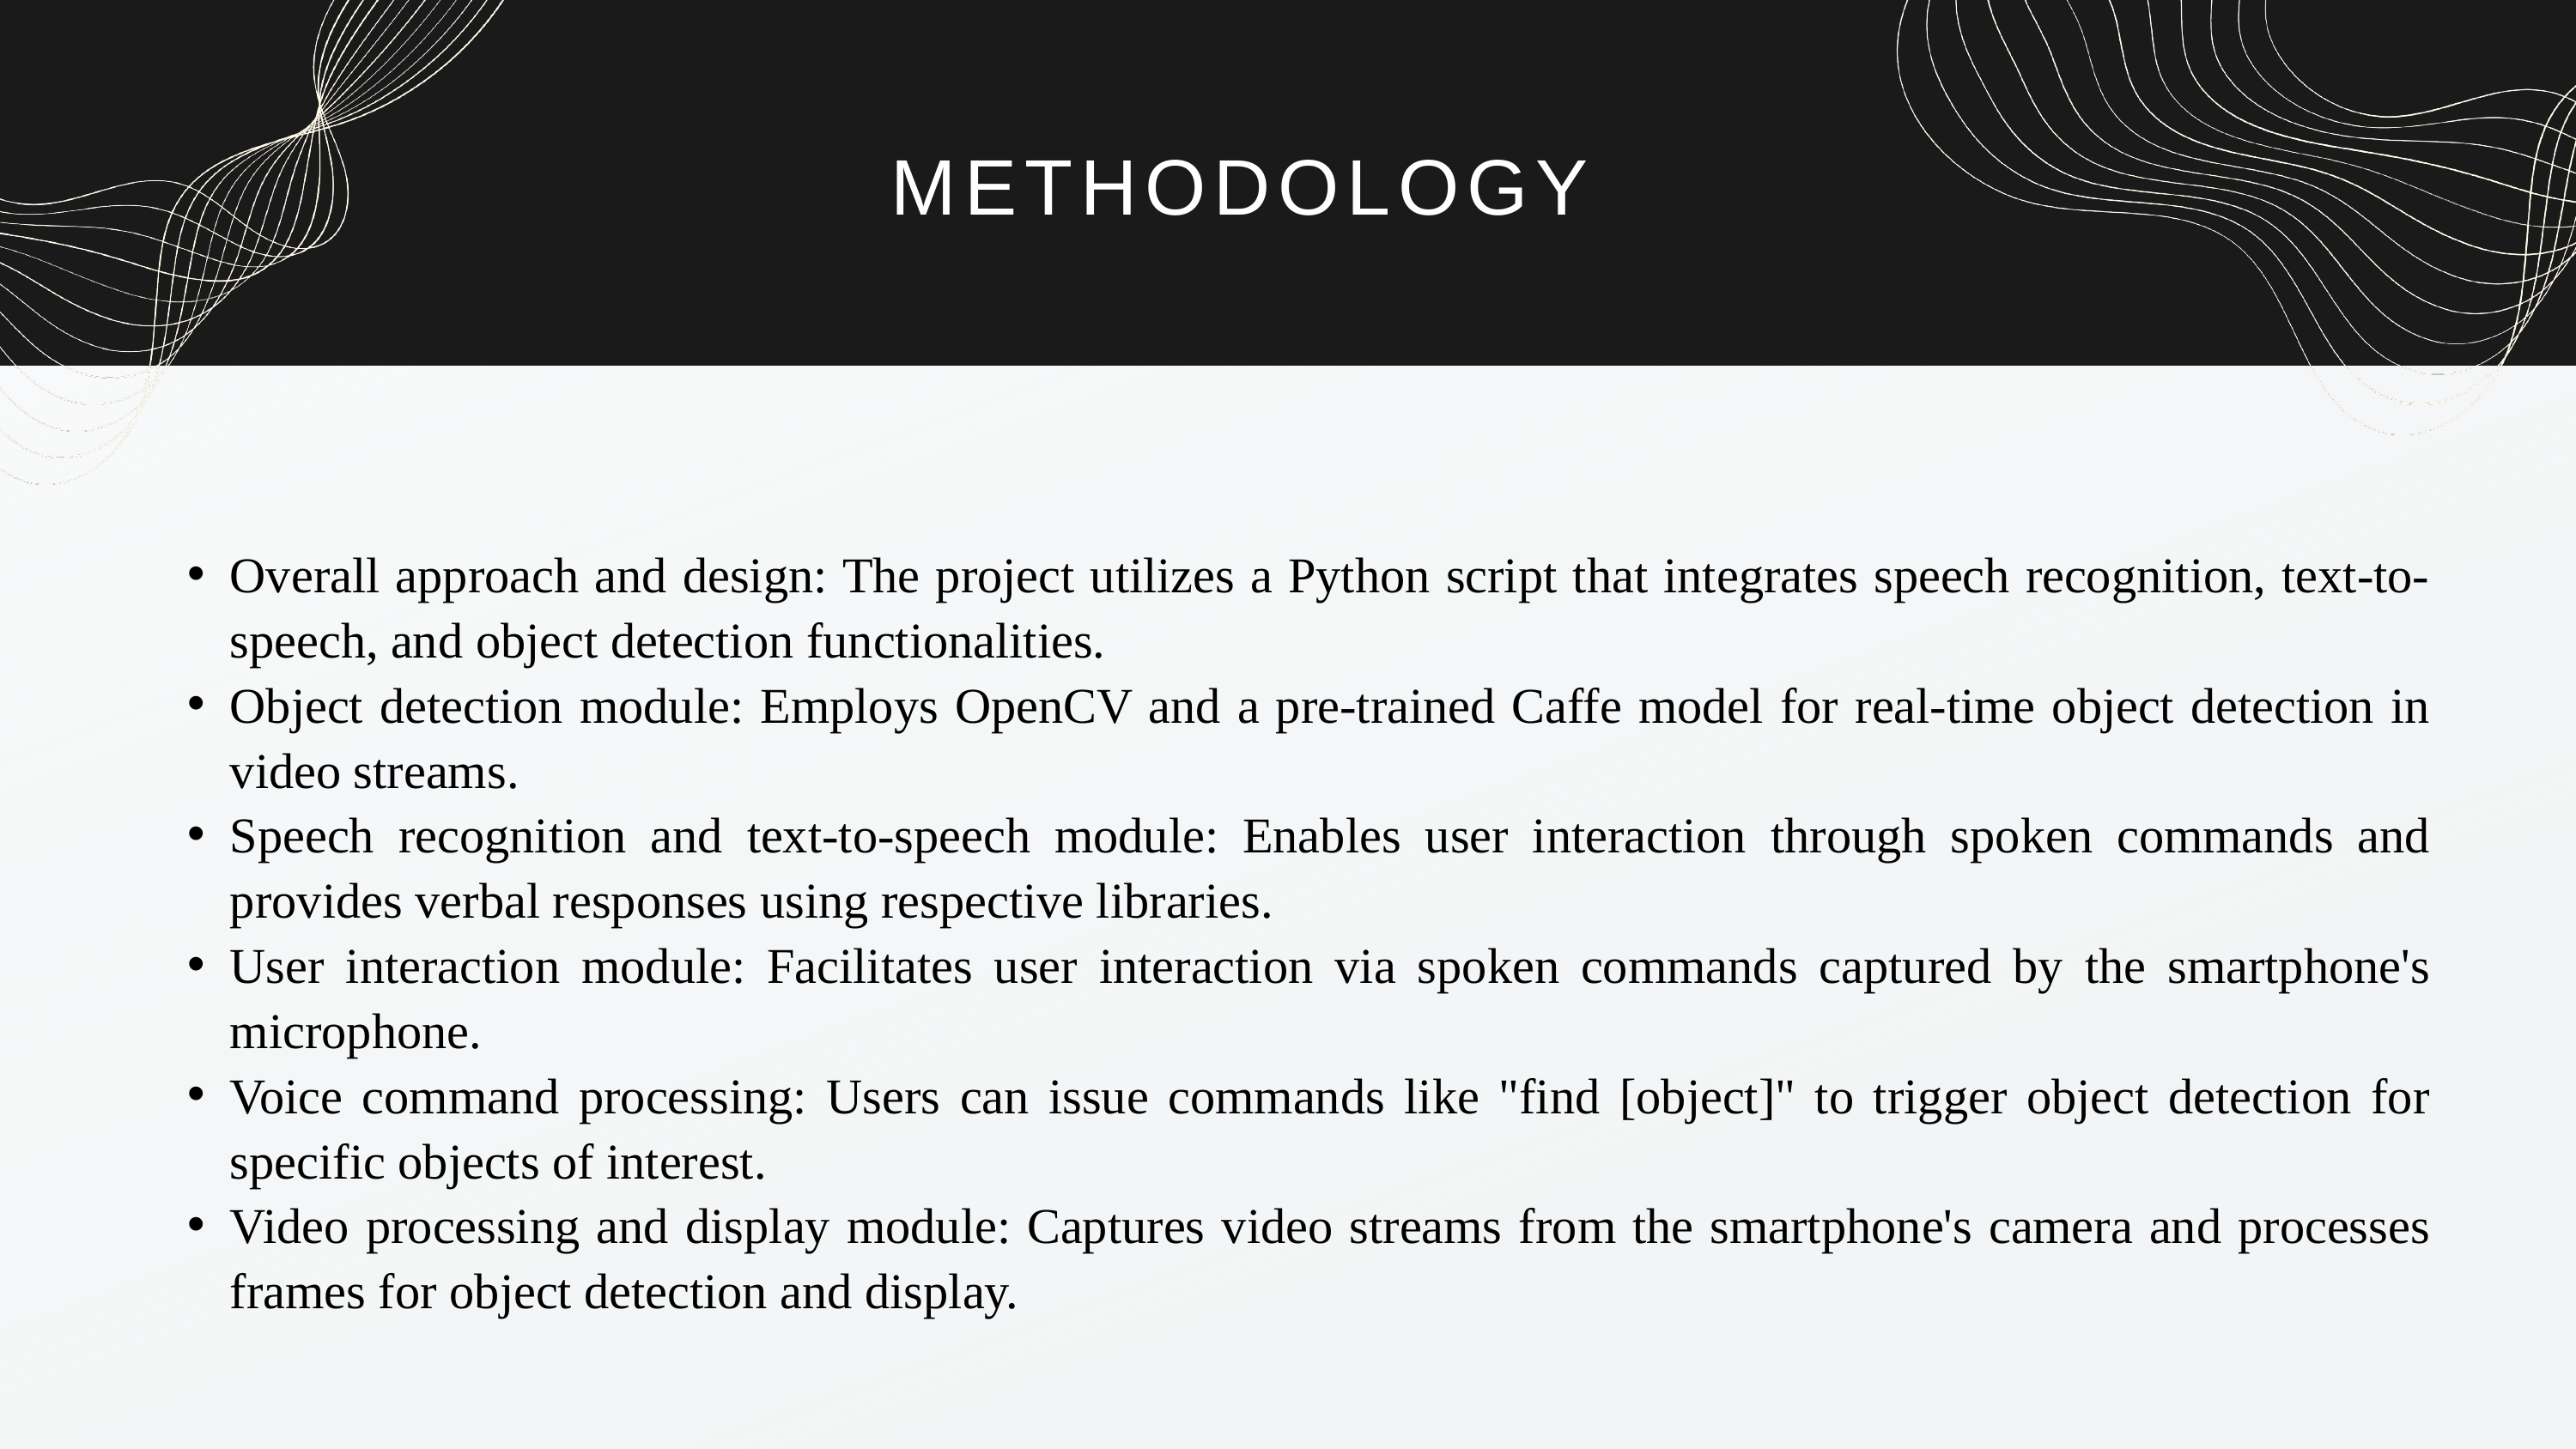

METHODOLOGY

Overall approach and design: The project utilizes a Python script that integrates speech recognition, text-to-speech, and object detection functionalities.
Object detection module: Employs OpenCV and a pre-trained Caffe model for real-time object detection in video streams.
Speech recognition and text-to-speech module: Enables user interaction through spoken commands and provides verbal responses using respective libraries.
User interaction module: Facilitates user interaction via spoken commands captured by the smartphone's microphone.
Voice command processing: Users can issue commands like "find [object]" to trigger object detection for specific objects of interest.
Video processing and display module: Captures video streams from the smartphone's camera and processes frames for object detection and display.